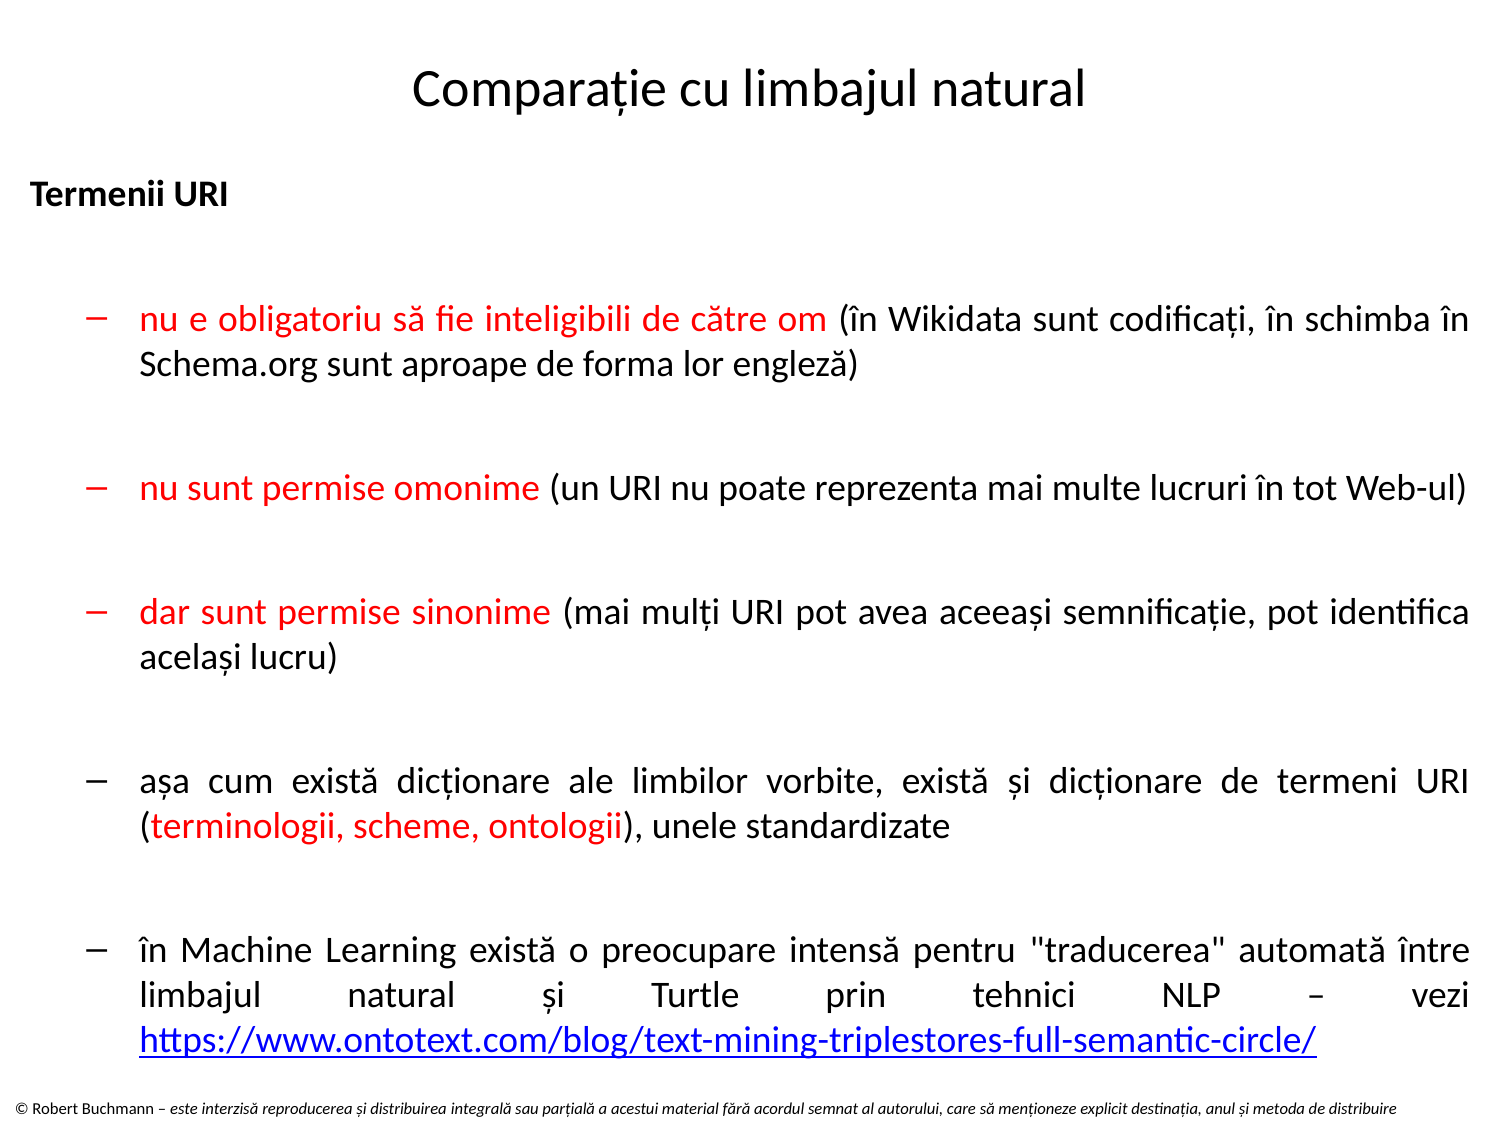

# Comparaţie cu limbajul natural
Termenii URI

nu e obligatoriu să fie inteligibili de către om (în Wikidata sunt codificați, în schimba în Schema.org sunt aproape de forma lor engleză)

nu sunt permise omonime (un URI nu poate reprezenta mai multe lucruri în tot Web-ul)

dar sunt permise sinonime (mai mulți URI pot avea aceeași semnificație, pot identifica același lucru)

așa cum există dicționare ale limbilor vorbite, există și dicționare de termeni URI (terminologii, scheme, ontologii), unele standardizate

în Machine Learning există o preocupare intensă pentru "traducerea" automată între limbajul natural și Turtle prin tehnici NLP – vezi https://www.ontotext.com/blog/text-mining-triplestores-full-semantic-circle/